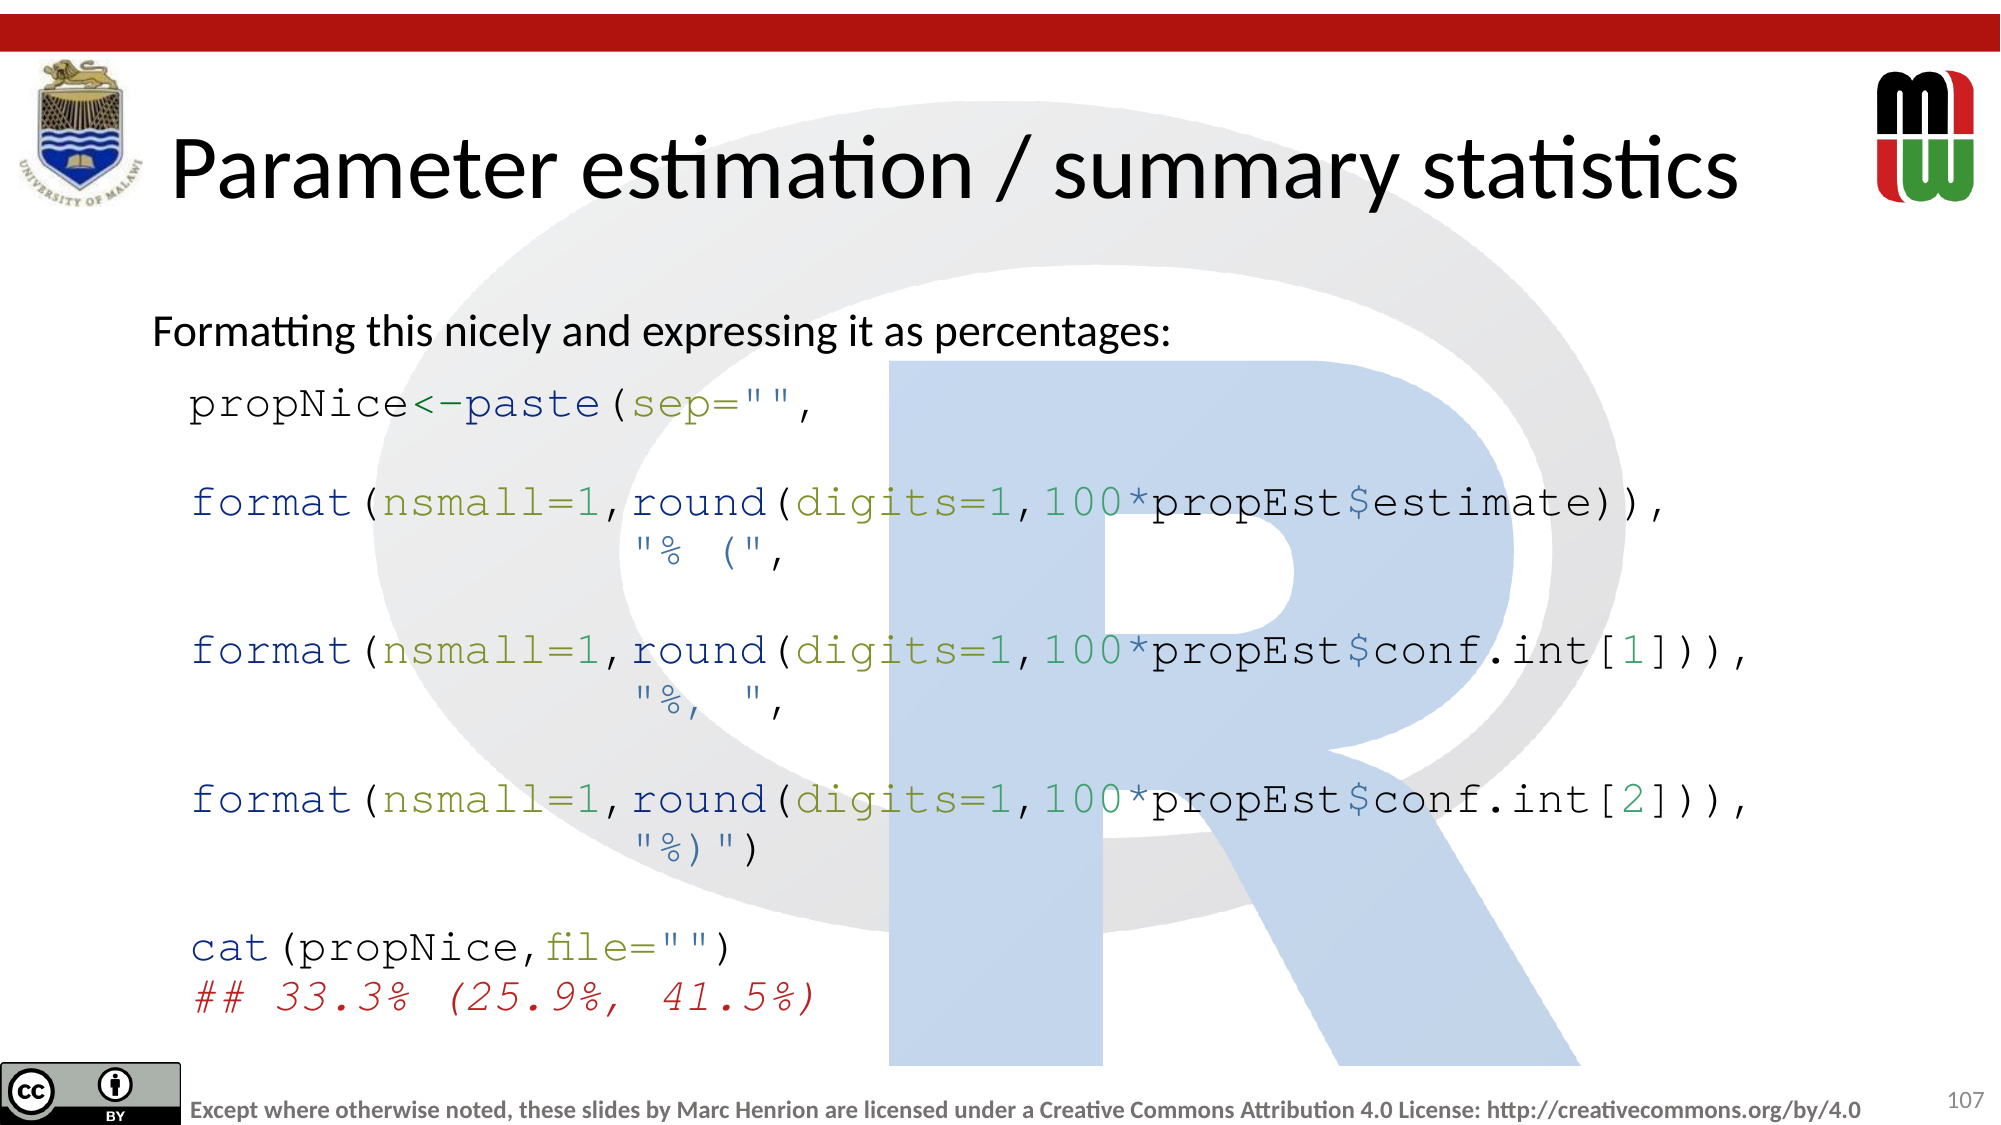

# Parameter estimation / summary statistics
Formatting this nicely and expressing it as percentages:
propNice<-paste(sep="",
                format(nsmall=1,round(digits=1,100*propEst$estimate)),
                "% (",
                format(nsmall=1,round(digits=1,100*propEst$conf.int[1])),
                "%, ",
                format(nsmall=1,round(digits=1,100*propEst$conf.int[2])),
                "%)")
cat(propNice,file="")
## 33.3% (25.9%, 41.5%)
107